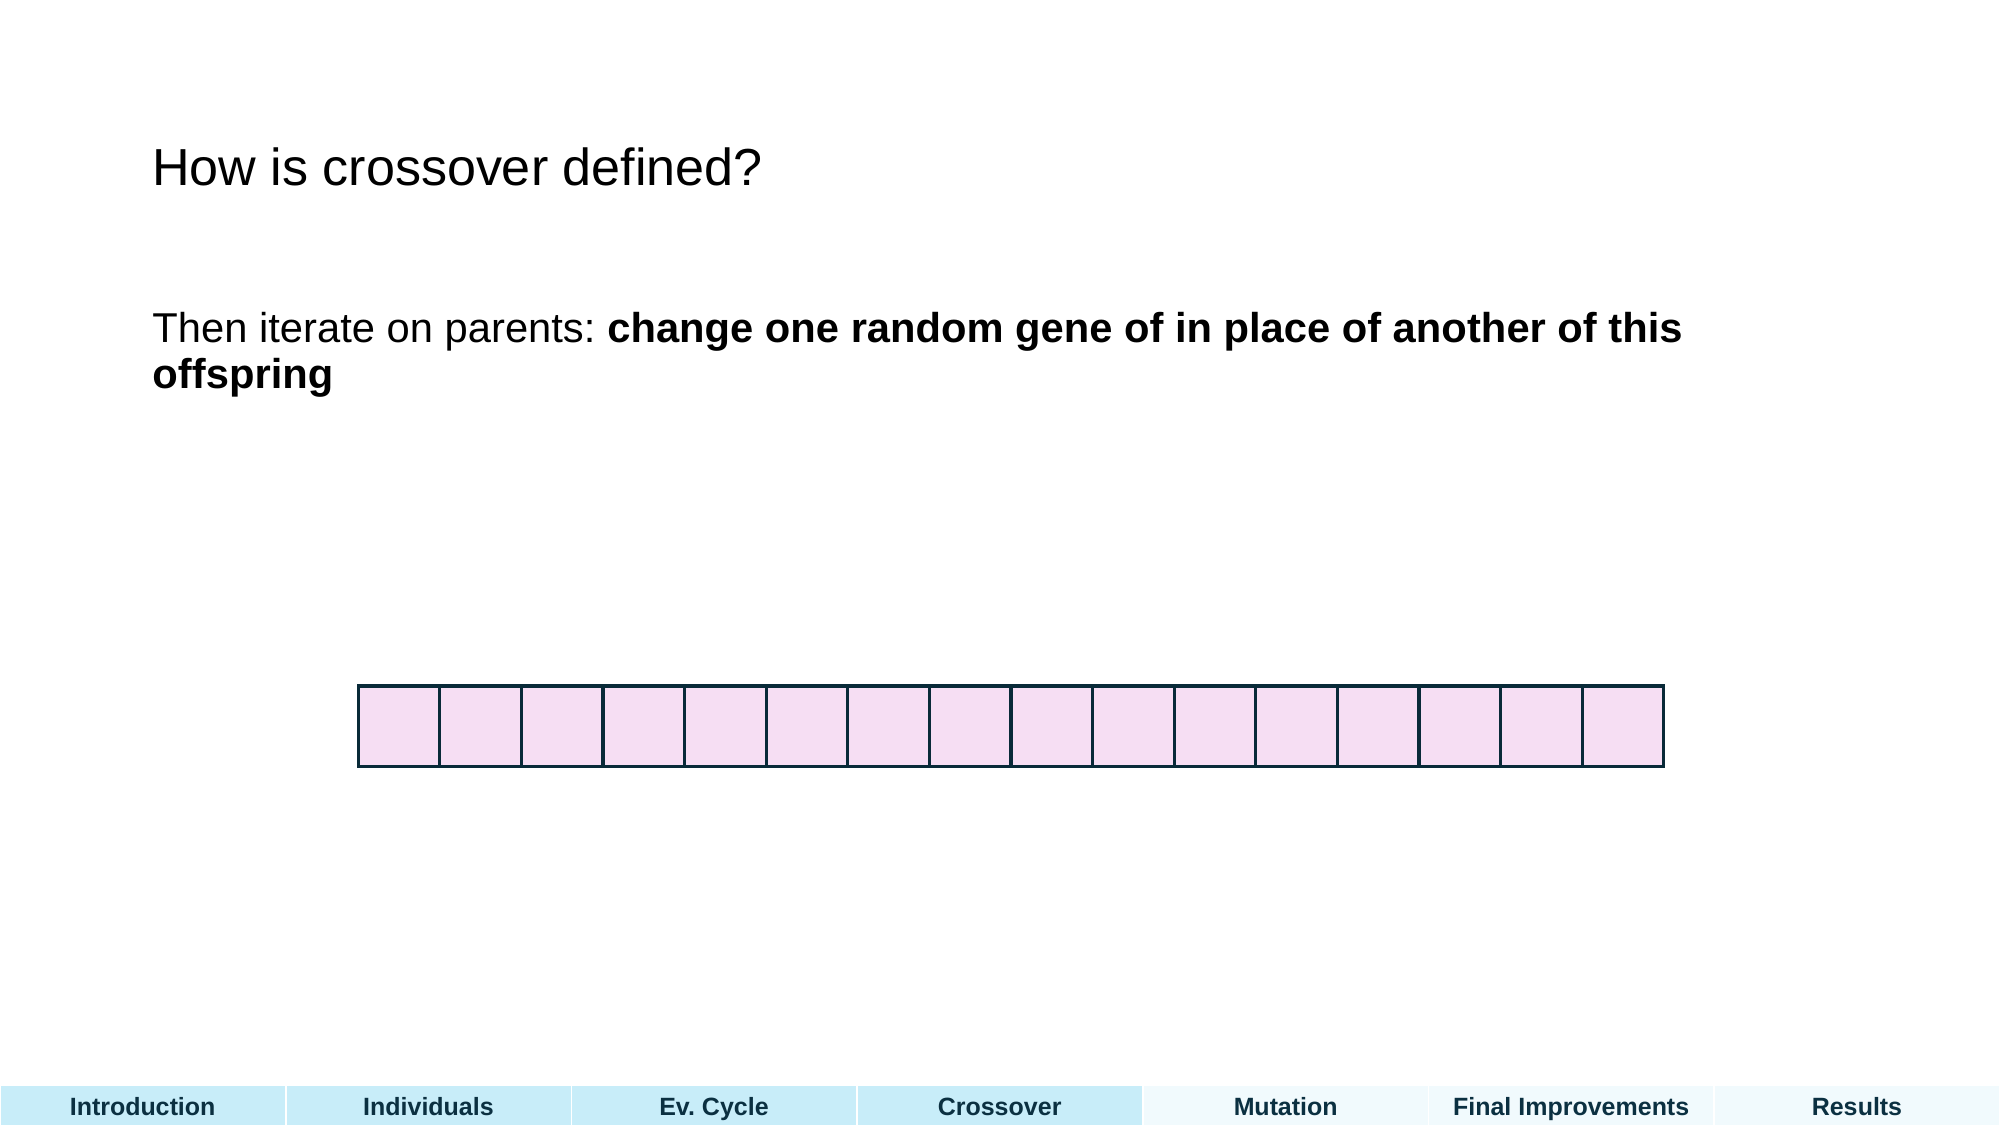

# How is crossover defined?
Then iterate on parents: change one random gene of in place of another of this offspring

| Introduction | Individuals | Ev. Cycle | Crossover | Mutation | Final Improvements | Results |
| --- | --- | --- | --- | --- | --- | --- |